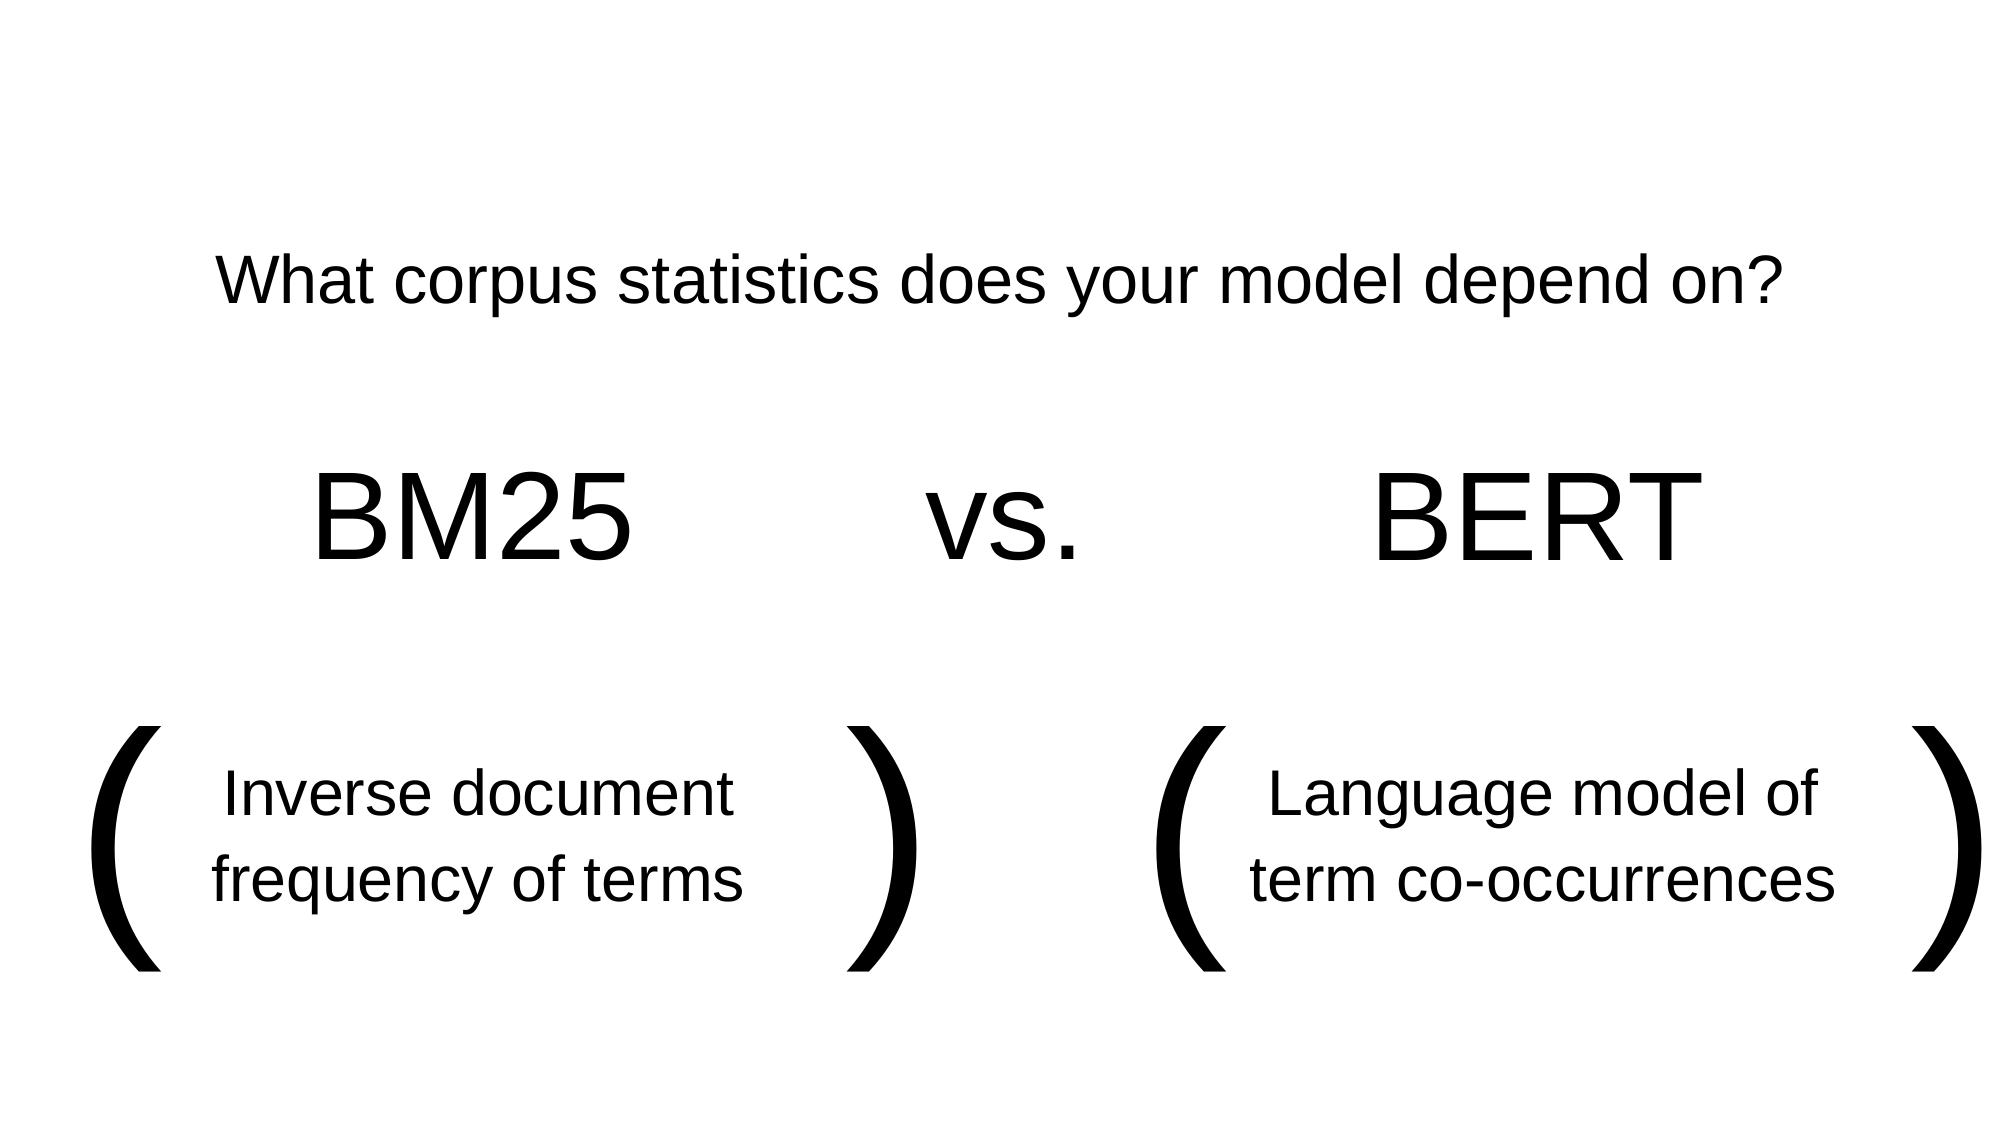

What corpus statistics does your model depend on?
# BM25
BERT
vs.
)
)
(
(
Inverse document frequency of terms
Language model of term co-occurrences